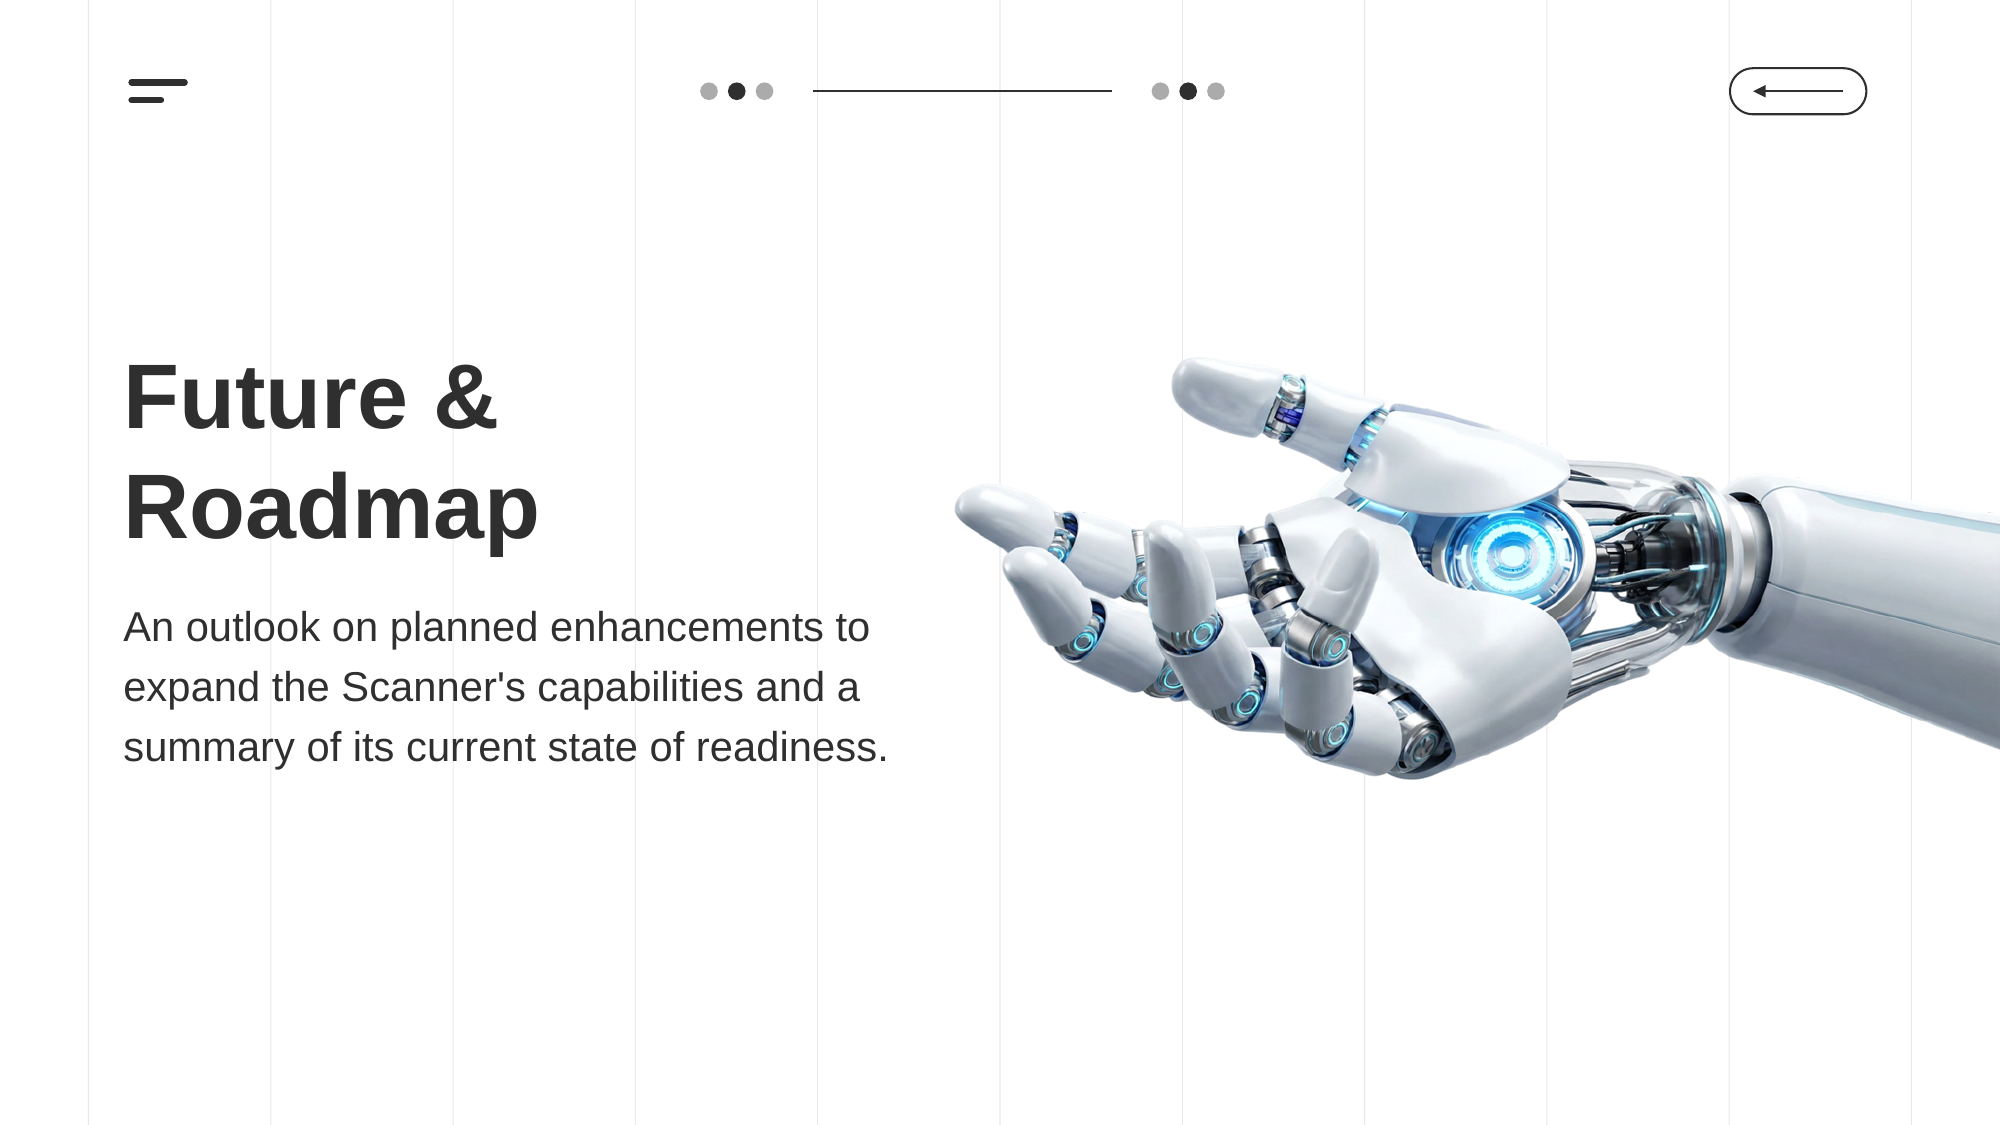

# Future & Roadmap
An outlook on planned enhancements to expand the Scanner's capabilities and a summary of its current state of readiness.